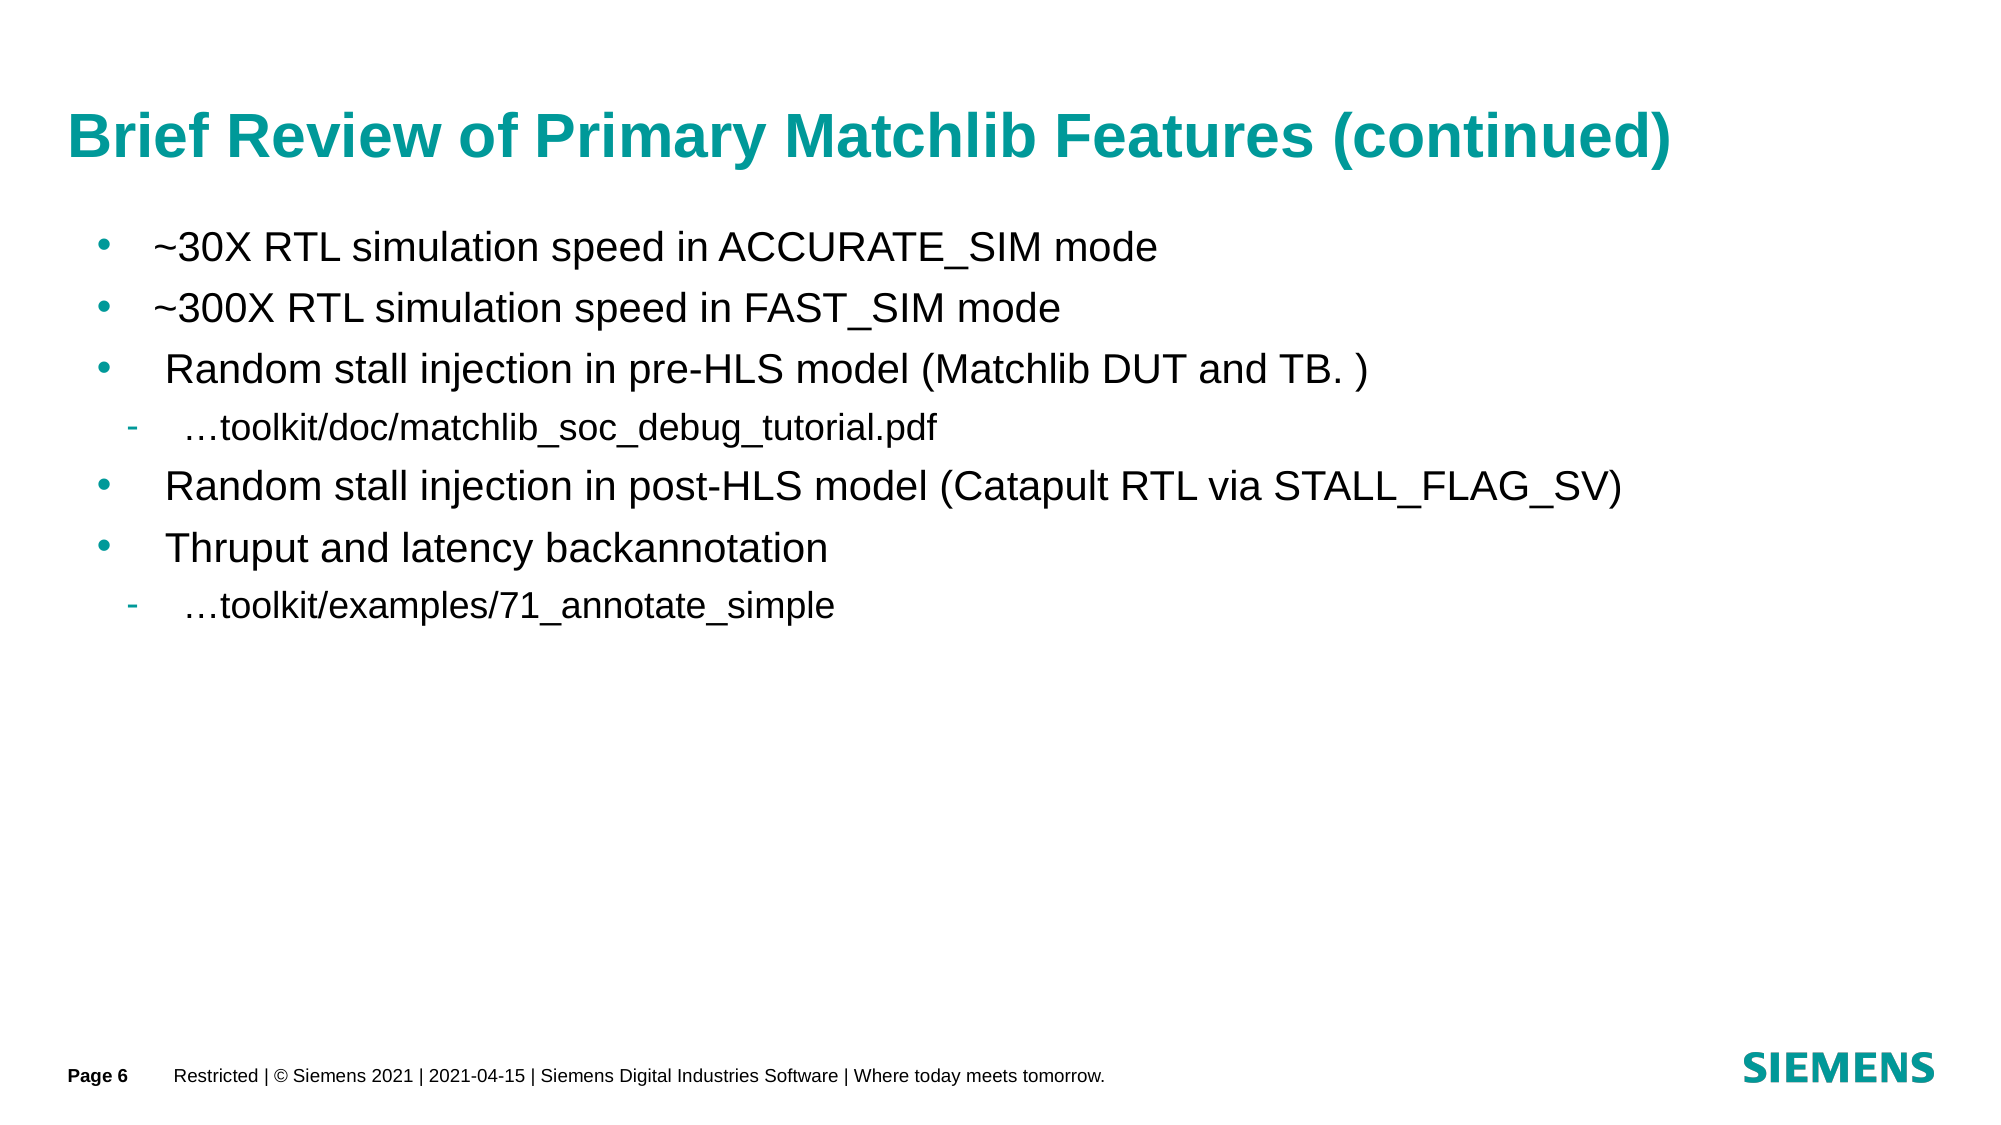

# Brief Review of Primary Matchlib Features (continued)
~30X RTL simulation speed in ACCURATE_SIM mode
~300X RTL simulation speed in FAST_SIM mode
 Random stall injection in pre-HLS model (Matchlib DUT and TB. )
…toolkit/doc/matchlib_soc_debug_tutorial.pdf
 Random stall injection in post-HLS model (Catapult RTL via STALL_FLAG_SV)
 Thruput and latency backannotation
…toolkit/examples/71_annotate_simple

Page 6
Restricted | © Siemens 2021 | 2021-04-15 | Siemens Digital Industries Software | Where today meets tomorrow.